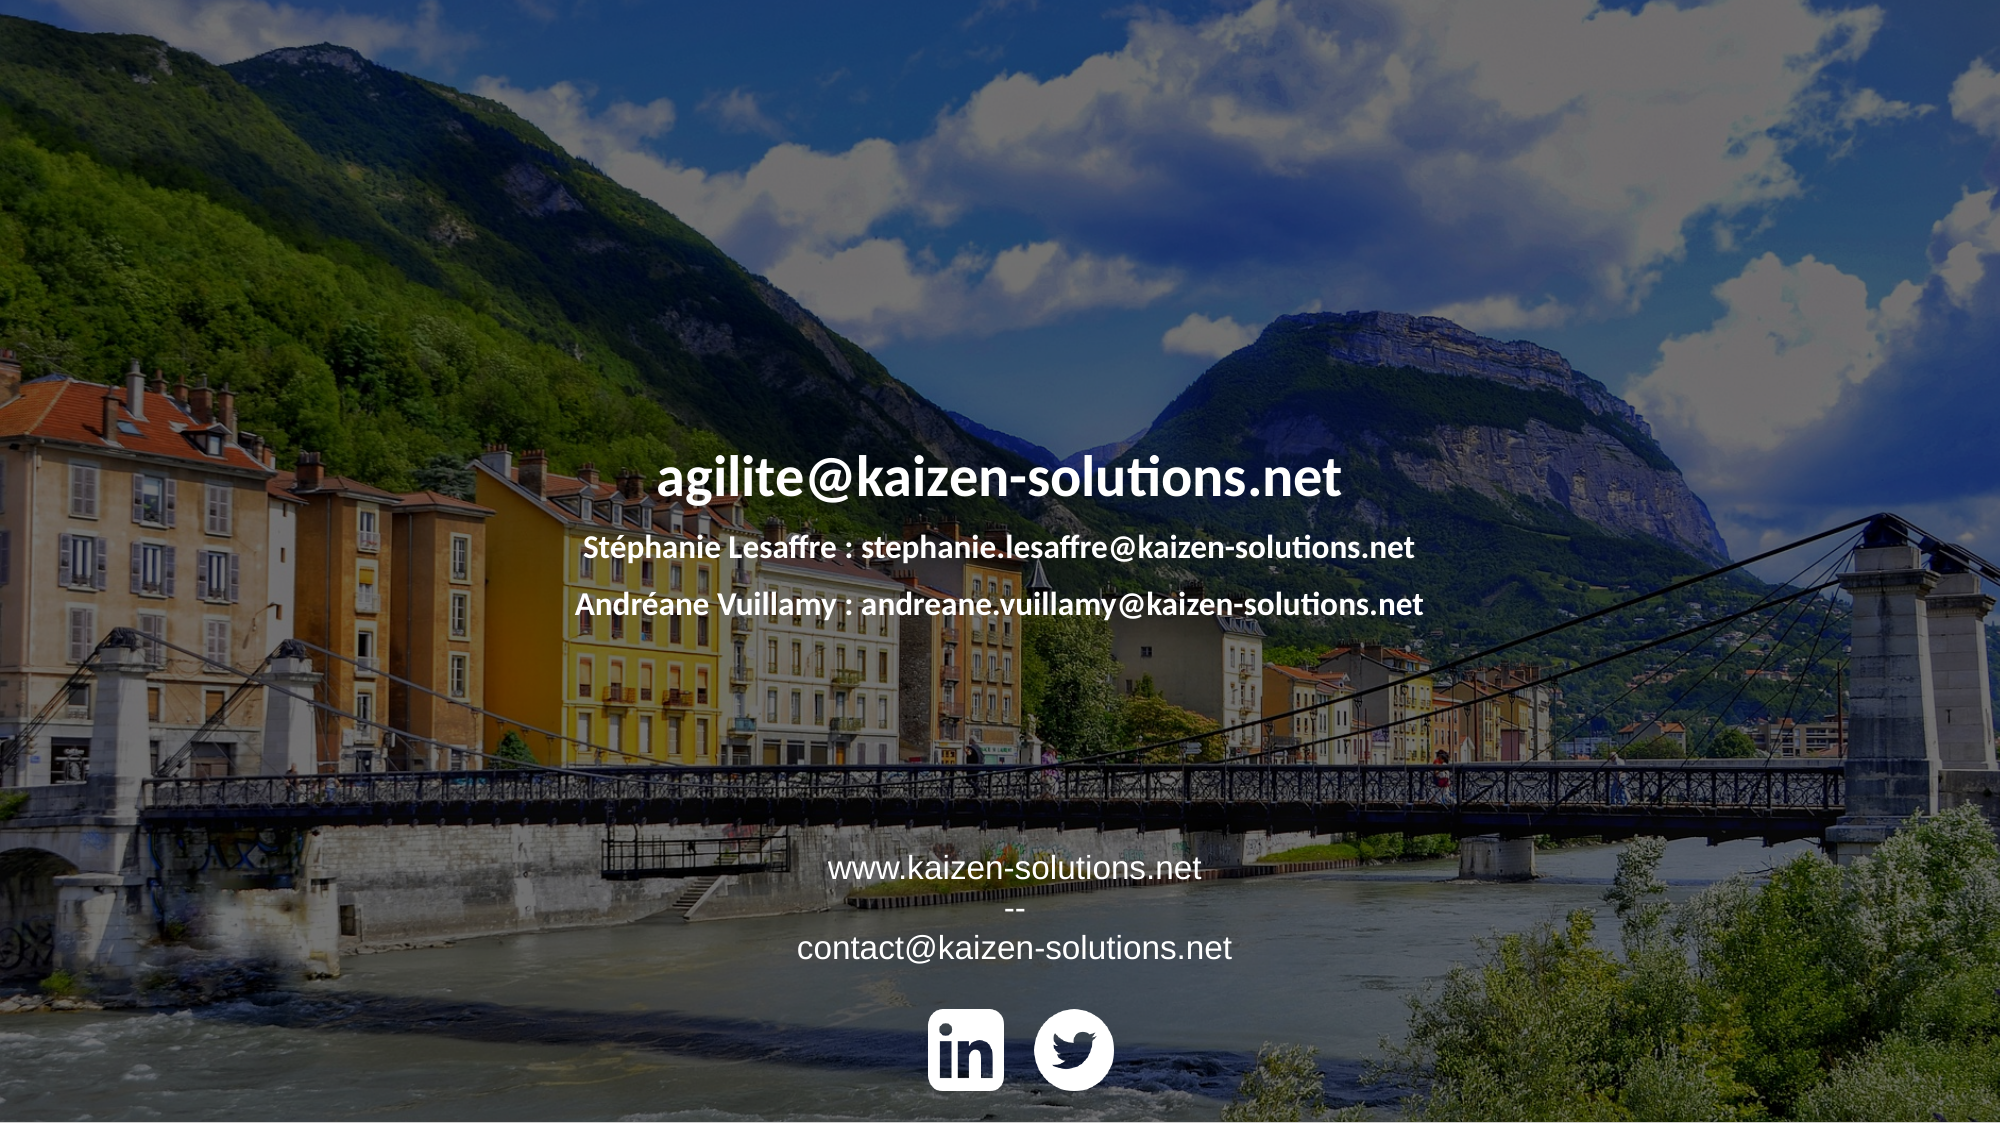

agilite@kaizen-solutions.net
Stéphanie Lesaffre : stephanie.lesaffre@kaizen-solutions.net
Andréane Vuillamy : andreane.vuillamy@kaizen-solutions.net